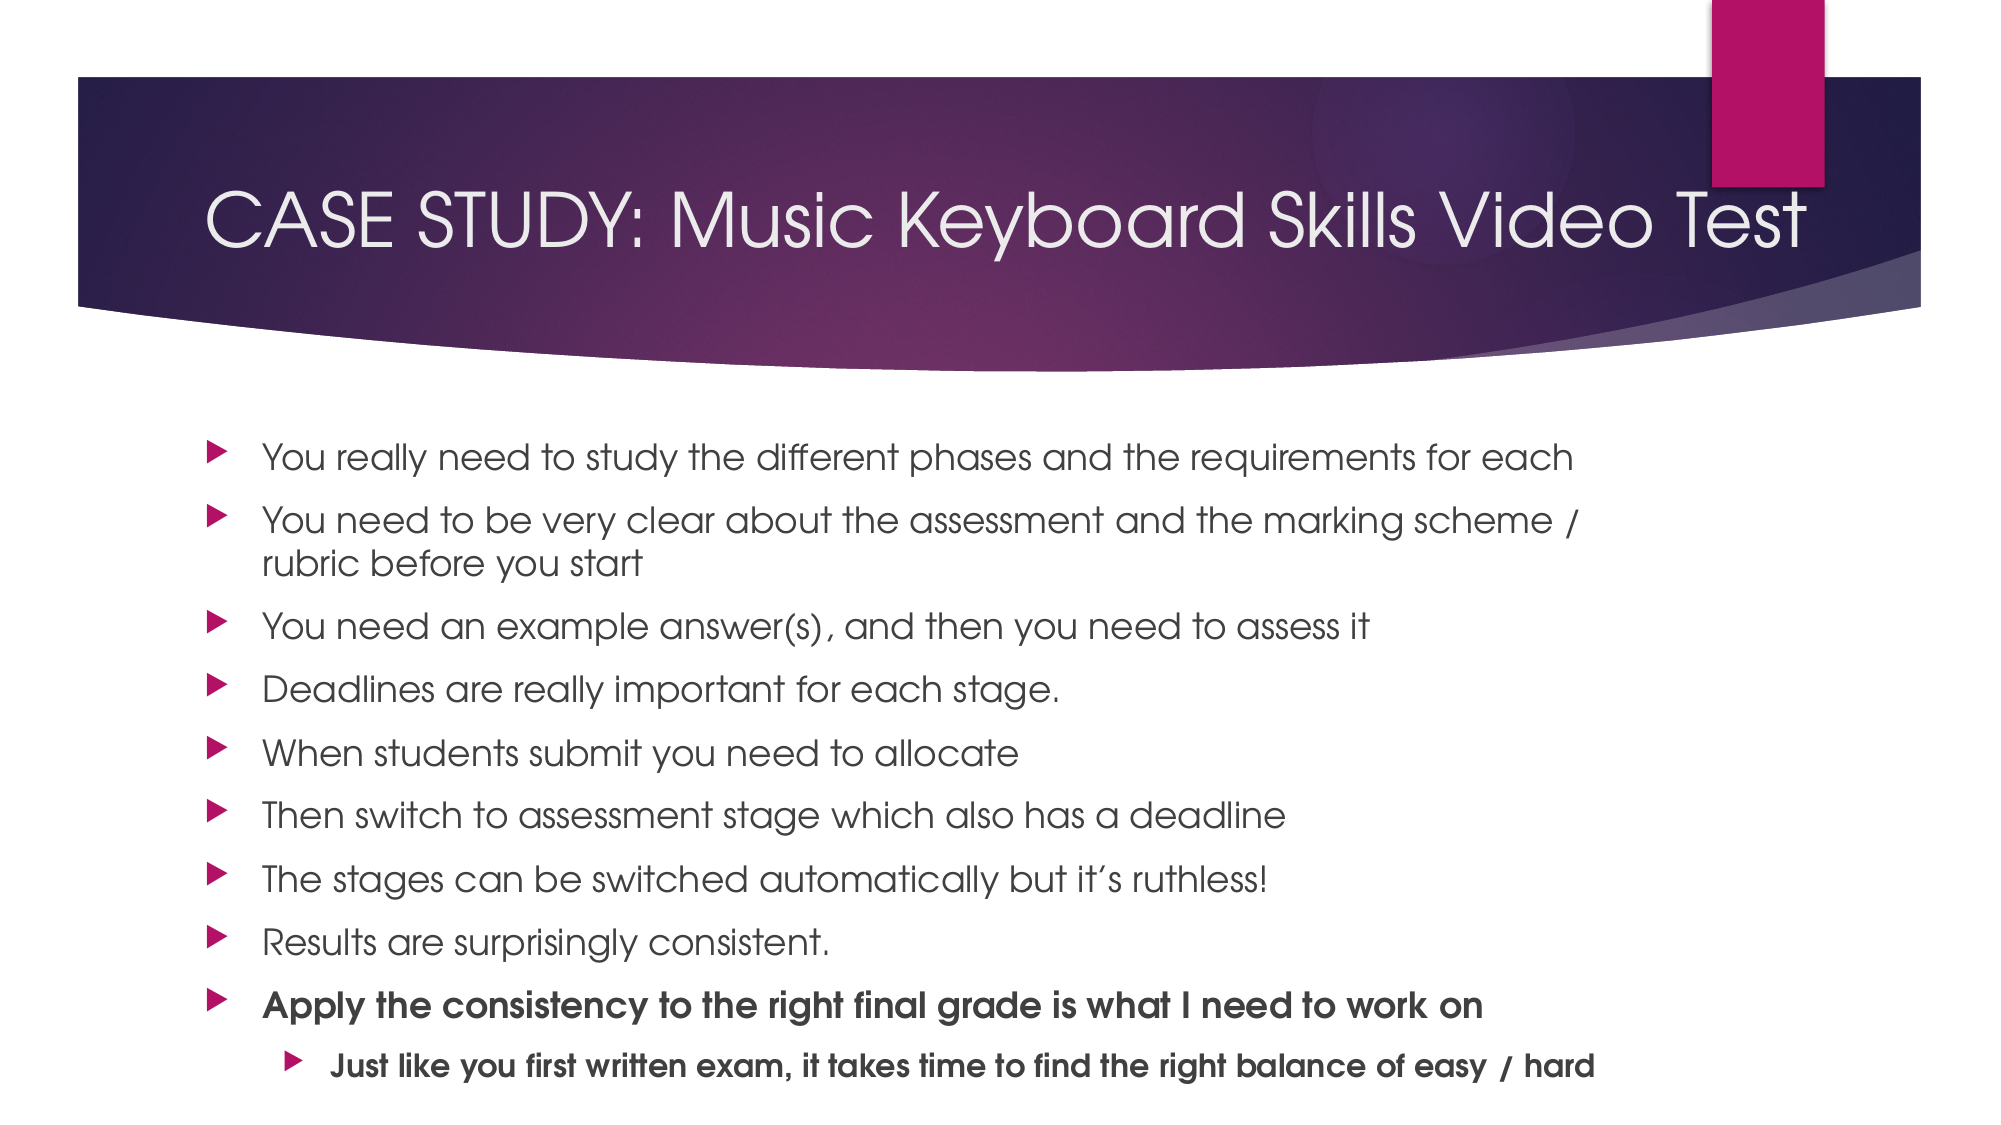

# CASE STUDY: Music Keyboard Skills Video Test
You really need to study the different phases and the requirements for each
You need to be very clear about the assessment and the marking scheme / rubric before you start
You need an example answer(s), and then you need to assess it
Deadlines are really important for each stage.
When students submit you need to allocate
Then switch to assessment stage which also has a deadline
The stages can be switched automatically but it’s ruthless!
Results are surprisingly consistent.
Apply the consistency to the right final grade is what I need to work on
Just like you first written exam, it takes time to find the right balance of easy / hard